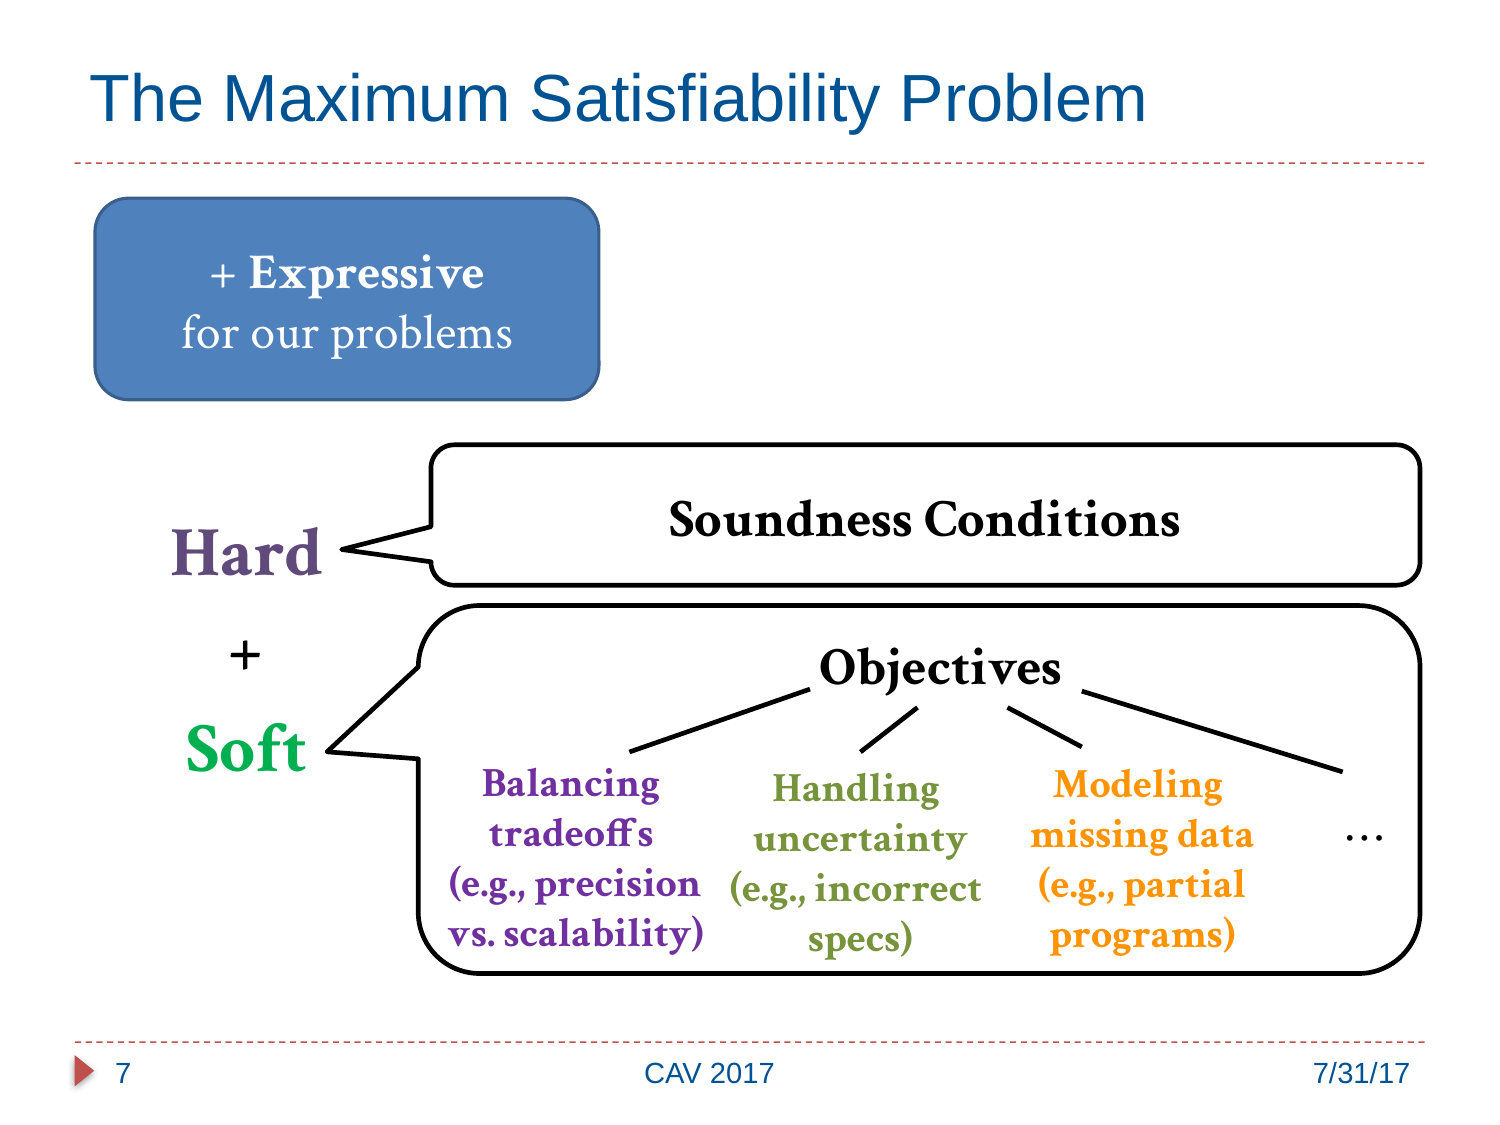

# The Maximum Satisfiability Problem
+ Expressive
for our problems

Soundness Conditions
Hard
+
Soft
    Objectives
Balancing
tradeoffs
(e.g., precision
vs. scalability)
…
Handling
uncertainty
(e.g., incorrect
specs)
Modeling
missing data
(e.g., partial programs)
7
CAV 2017
7/31/17